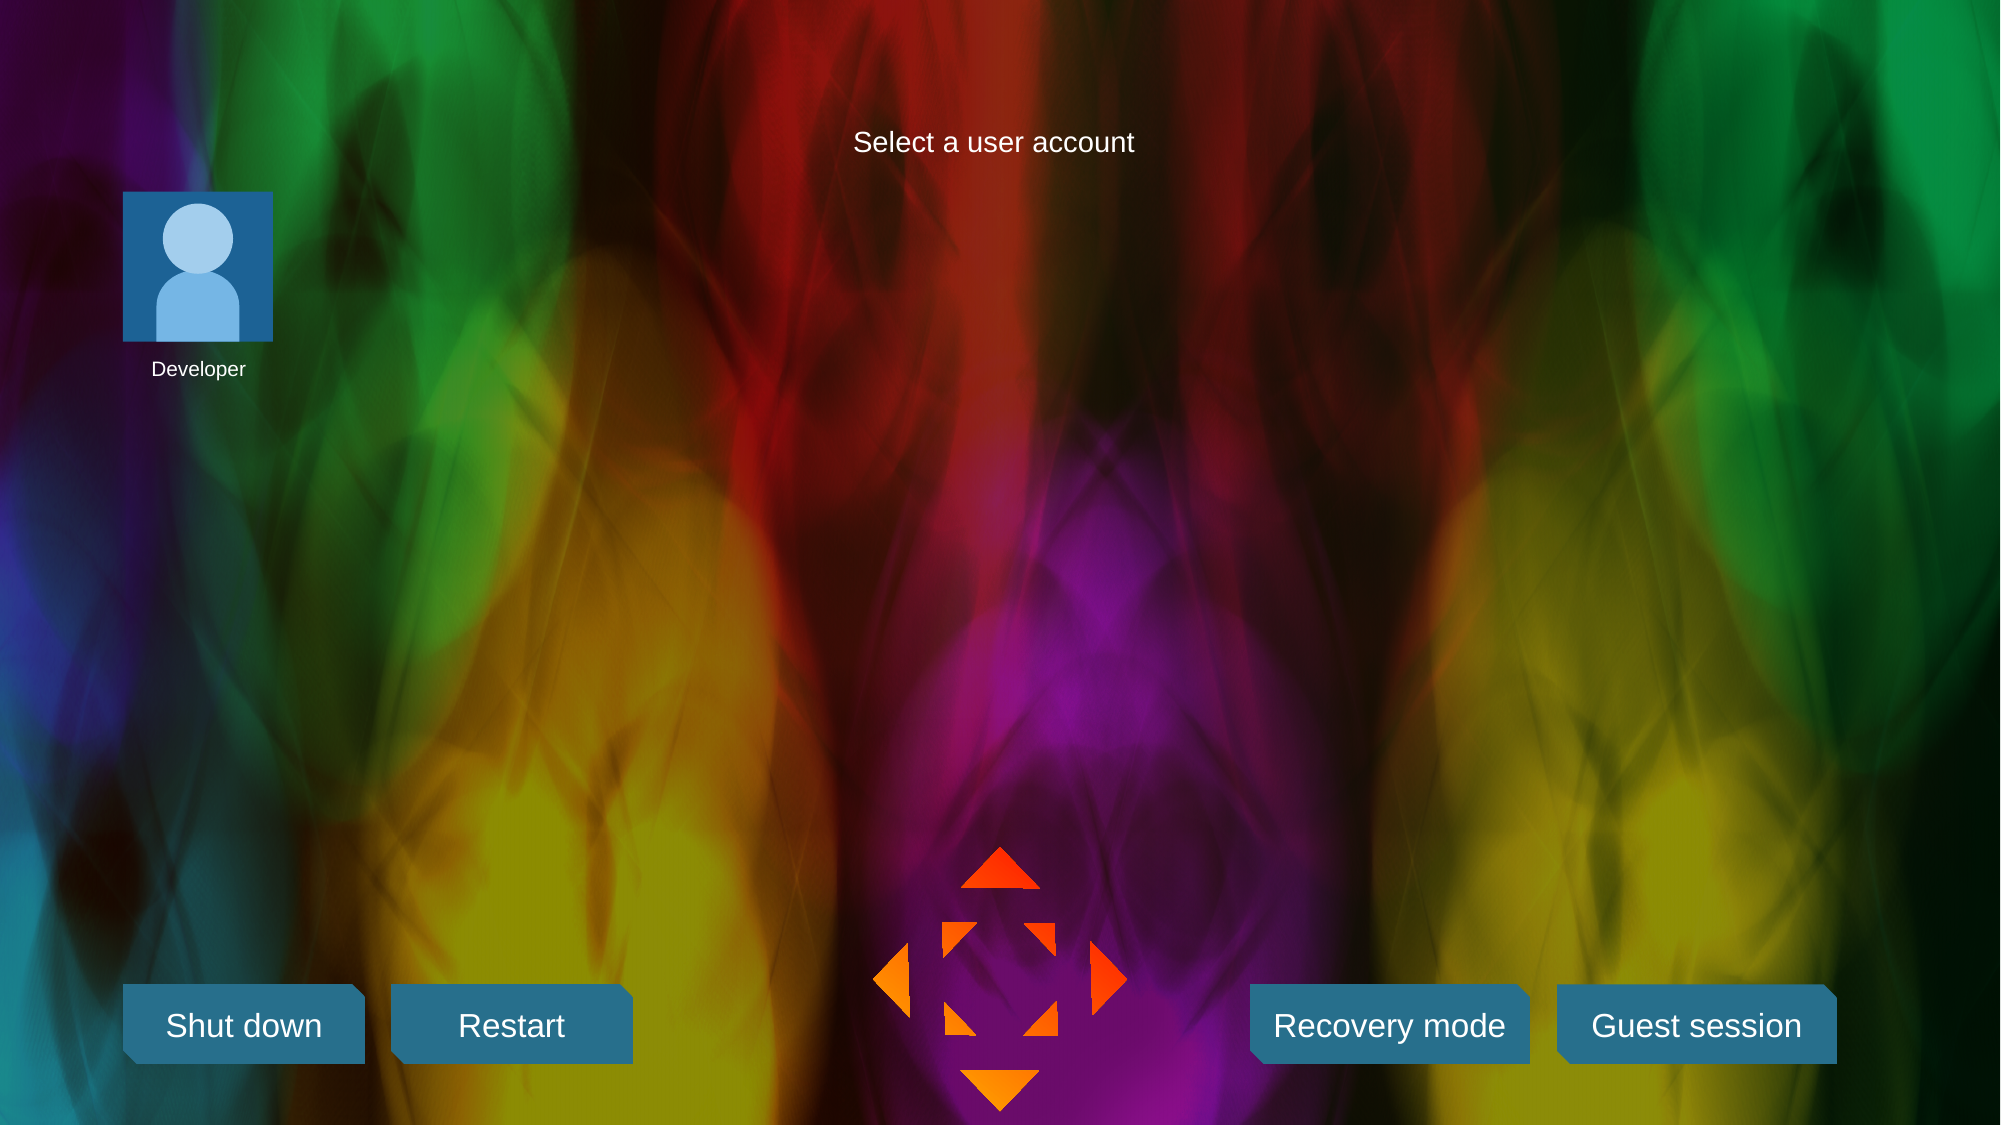

2
Select a user account

Developer
User

Restart
Recovery mode
Shut down
Guest session